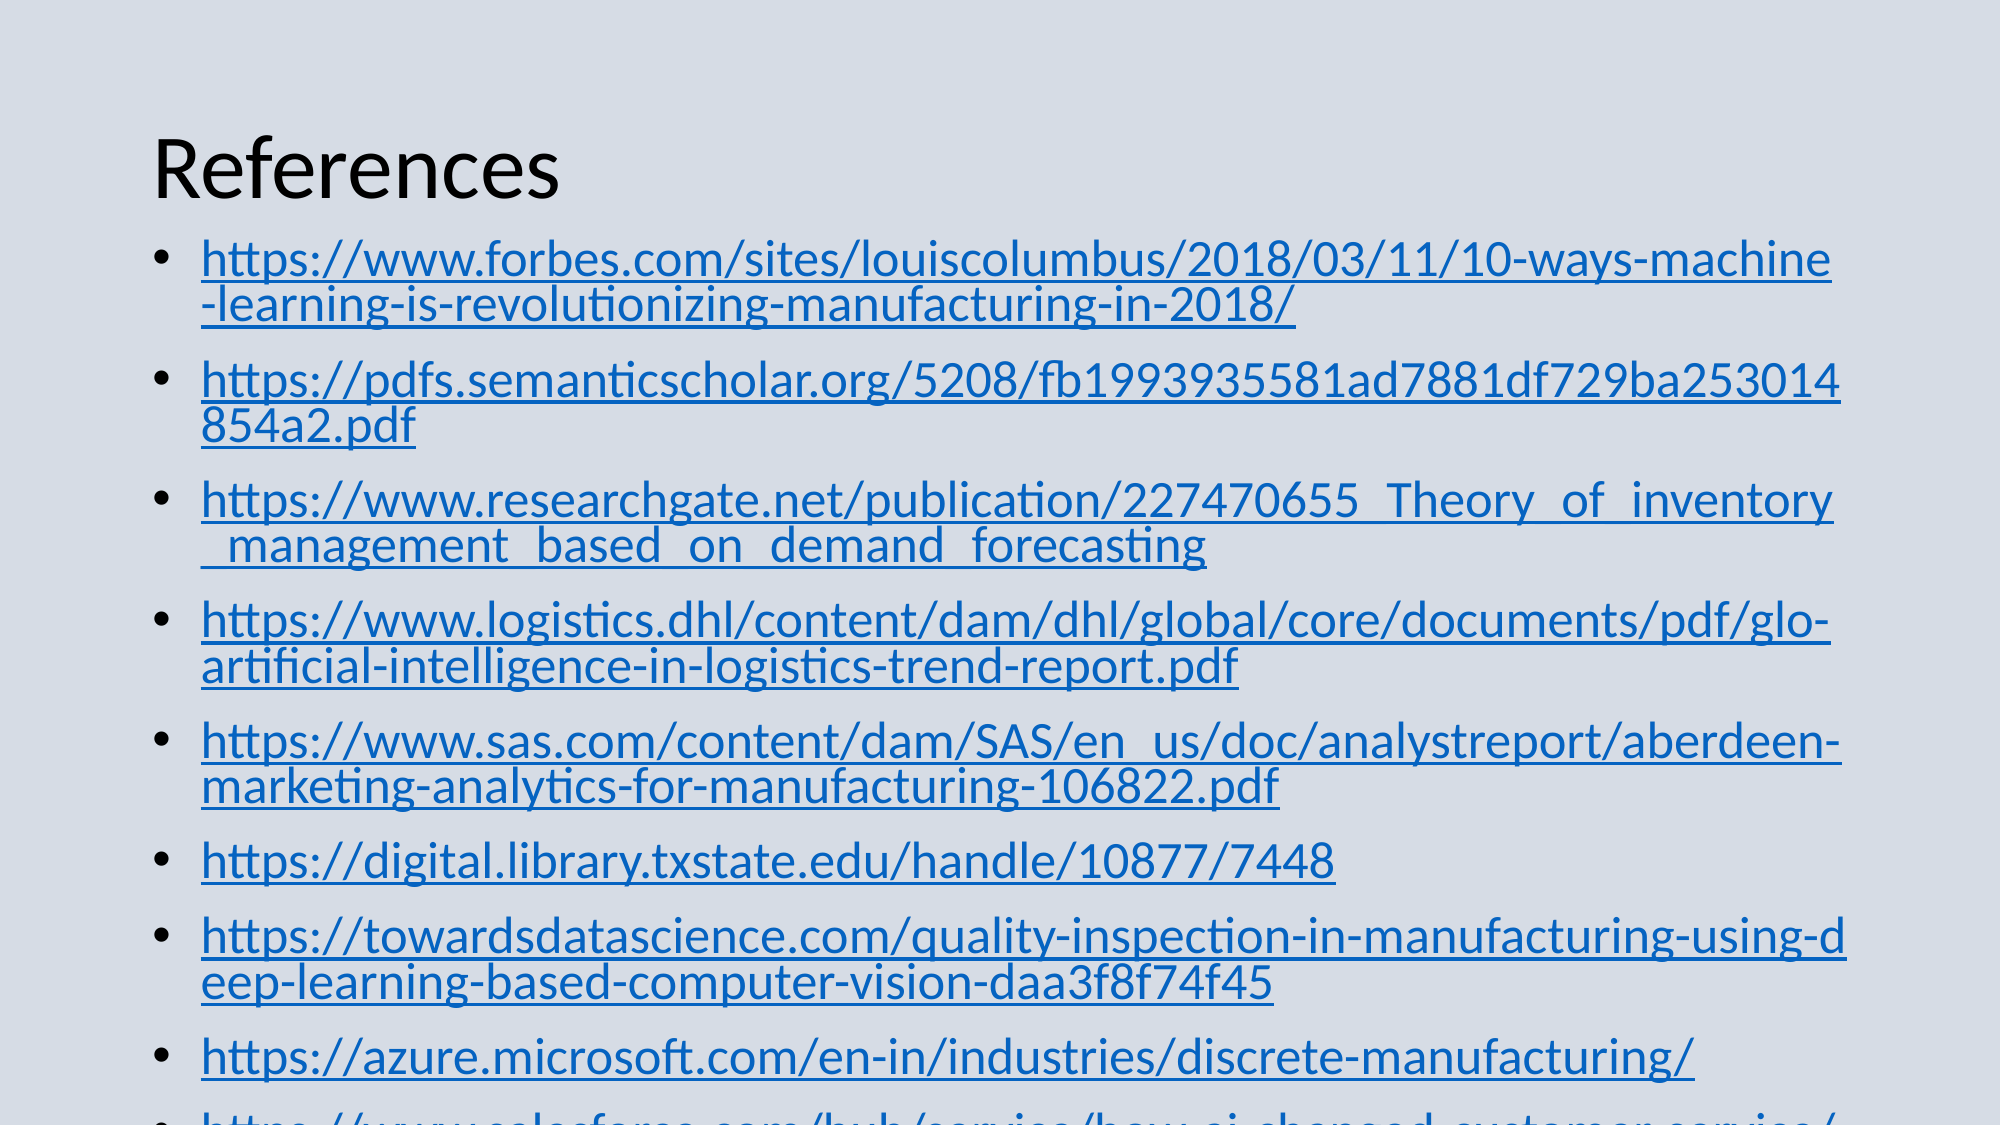

# References
https://www.forbes.com/sites/louiscolumbus/2018/03/11/10-ways-machine-learning-is-revolutionizing-manufacturing-in-2018/
https://pdfs.semanticscholar.org/5208/fb1993935581ad7881df729ba253014854a2.pdf
https://www.researchgate.net/publication/227470655_Theory_of_inventory_management_based_on_demand_forecasting
https://www.logistics.dhl/content/dam/dhl/global/core/documents/pdf/glo-artificial-intelligence-in-logistics-trend-report.pdf
https://www.sas.com/content/dam/SAS/en_us/doc/analystreport/aberdeen-marketing-analytics-for-manufacturing-106822.pdf
https://digital.library.txstate.edu/handle/10877/7448
https://towardsdatascience.com/quality-inspection-in-manufacturing-using-deep-learning-based-computer-vision-daa3f8f74f45
https://azure.microsoft.com/en-in/industries/discrete-manufacturing/
https://www.salesforce.com/hub/service/how-ai-changed-customer-service/
https://www.techmahindra.com/warranteaze.html
https://www.machinemetrics.com/blog/lean-manufacturing-techniques-in-the-age-of-industrial-ai-seebo-blog
https://www.processingmagazine.com/ai-real-time-manufacturing-management/